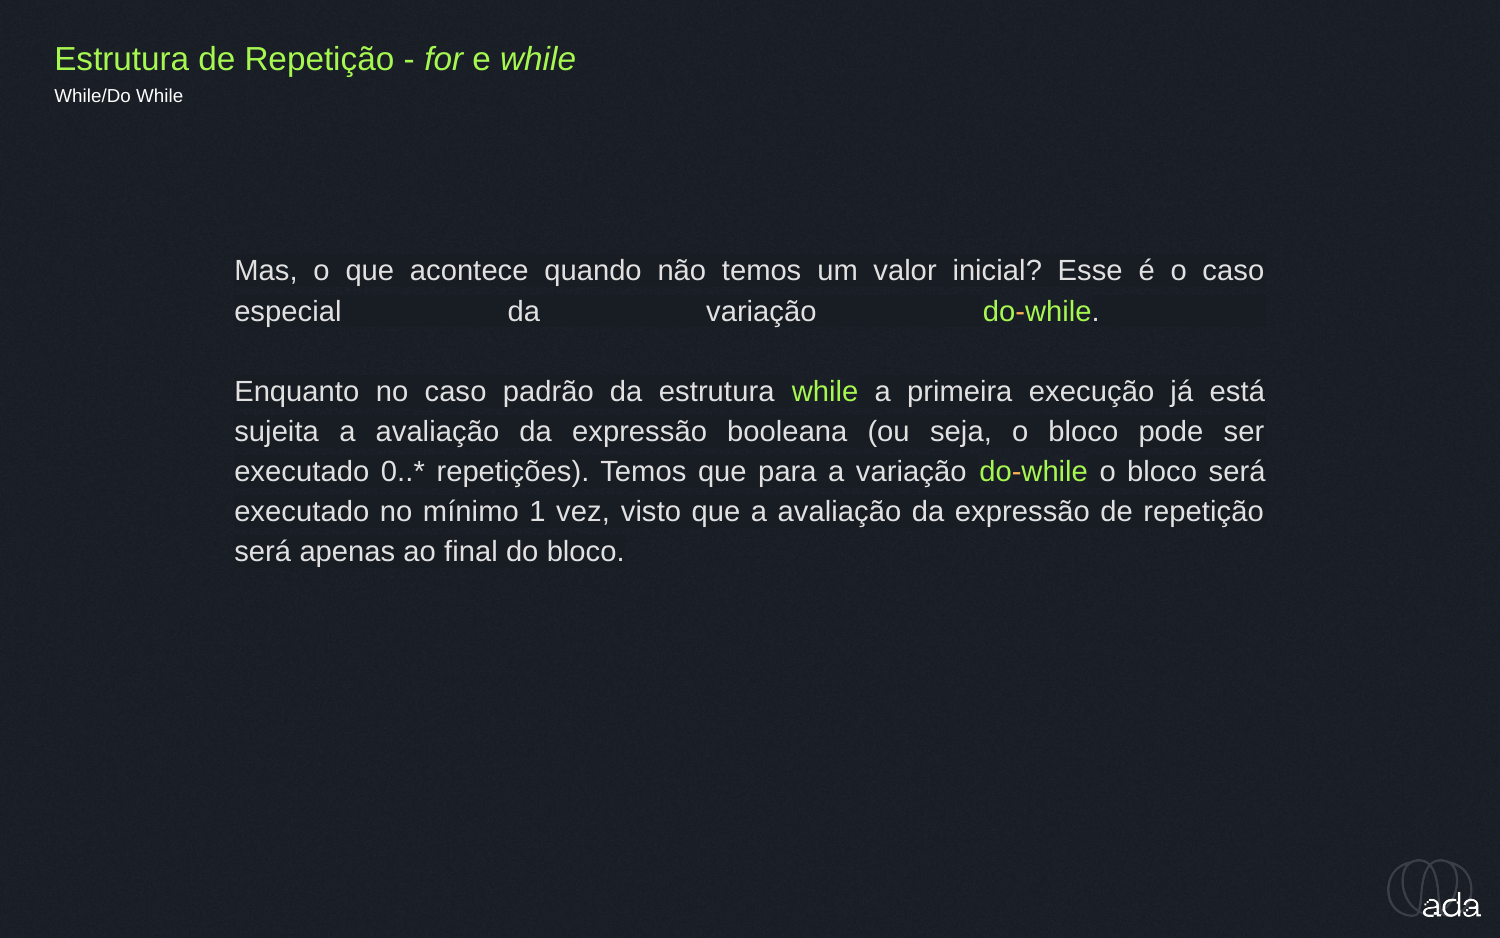

Estrutura de Repetição - for e while
While/Do While
Mas, o que acontece quando não temos um valor inicial? Esse é o caso especial da variação do-while.
Enquanto no caso padrão da estrutura while a primeira execução já está sujeita a avaliação da expressão booleana (ou seja, o bloco pode ser executado 0..* repetições). Temos que para a variação do-while o bloco será executado no mínimo 1 vez, visto que a avaliação da expressão de repetição será apenas ao final do bloco.